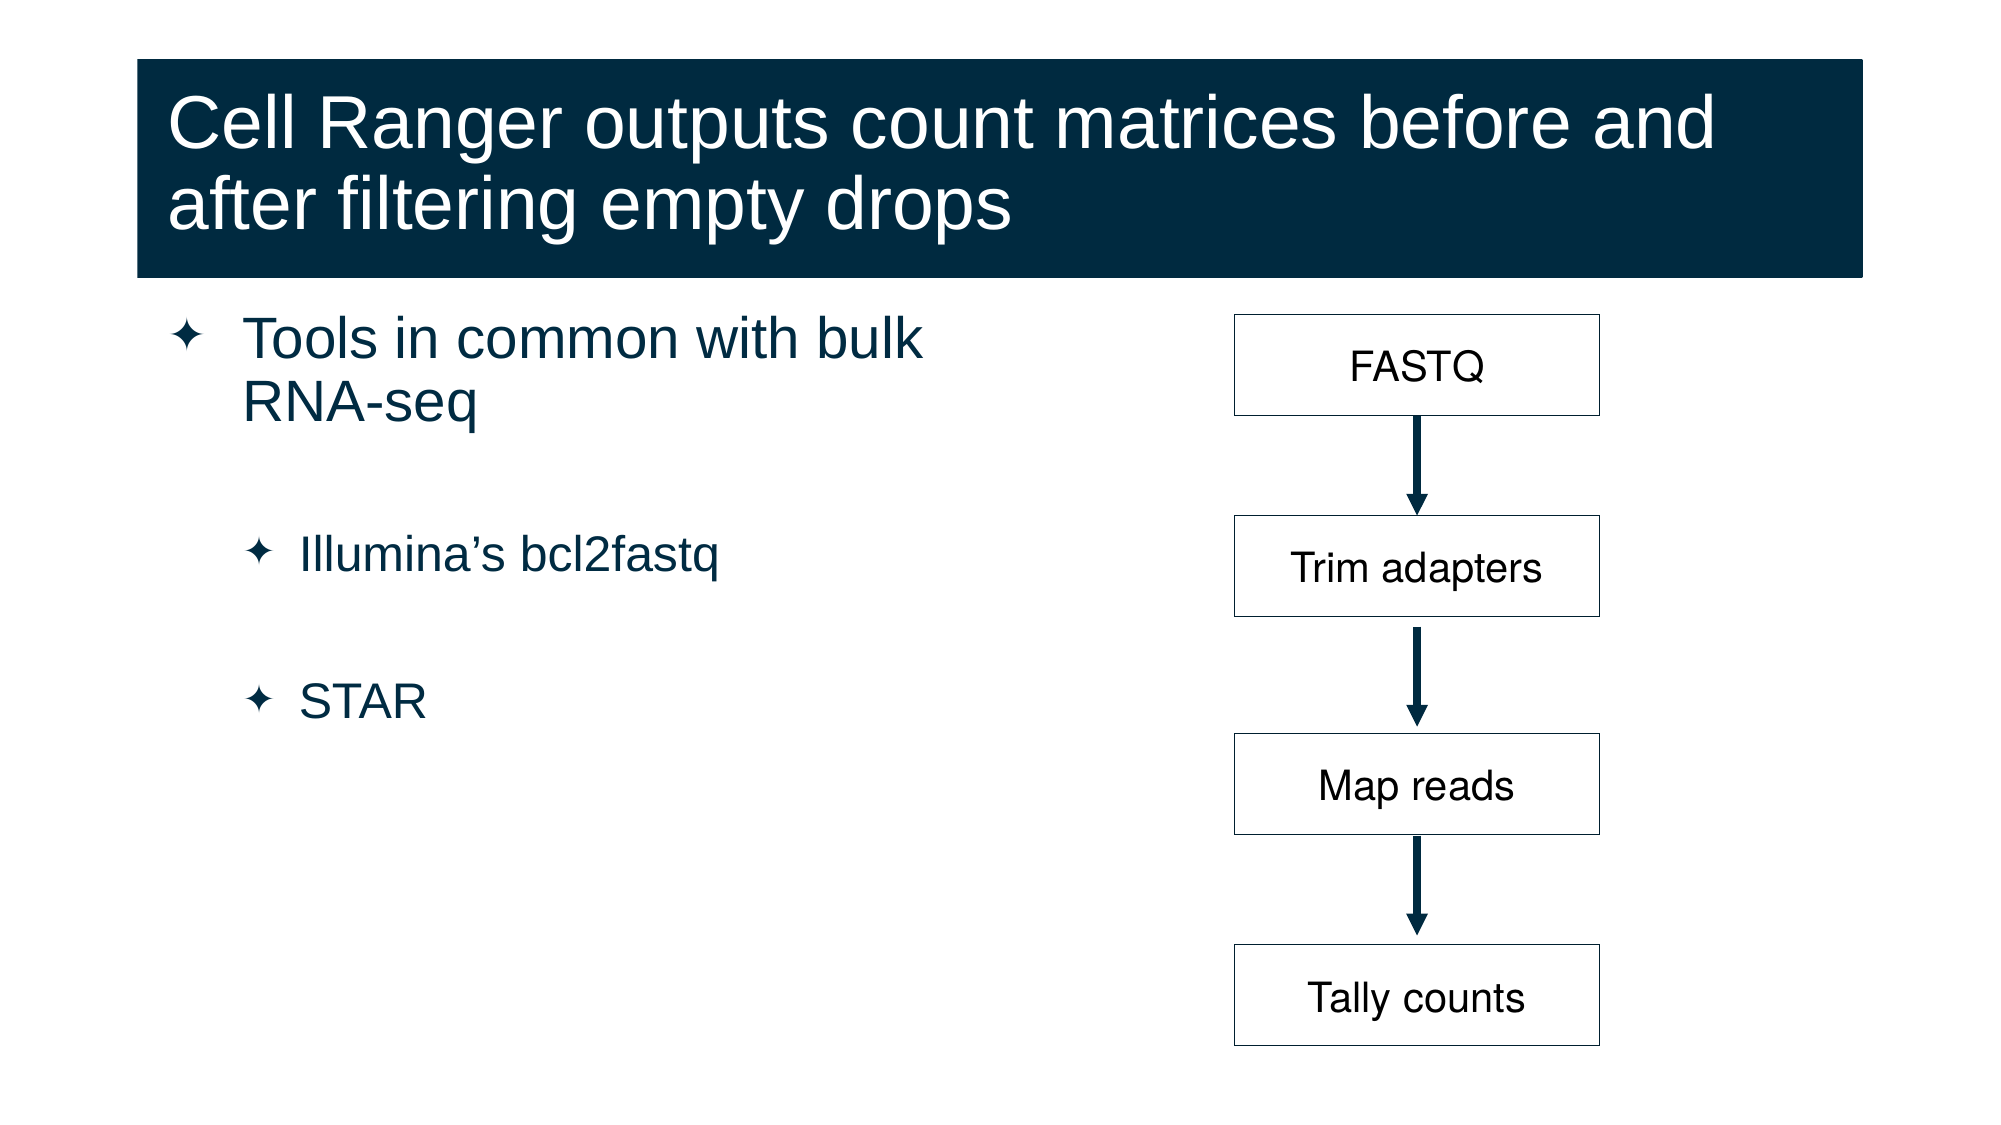

# Cell Ranger outputs count matrices before and after filtering empty drops
Tools in common with bulk RNA-seq

Illumina’s bcl2fastq

STAR

FASTQ
Trim adapters
Map reads
Tally counts